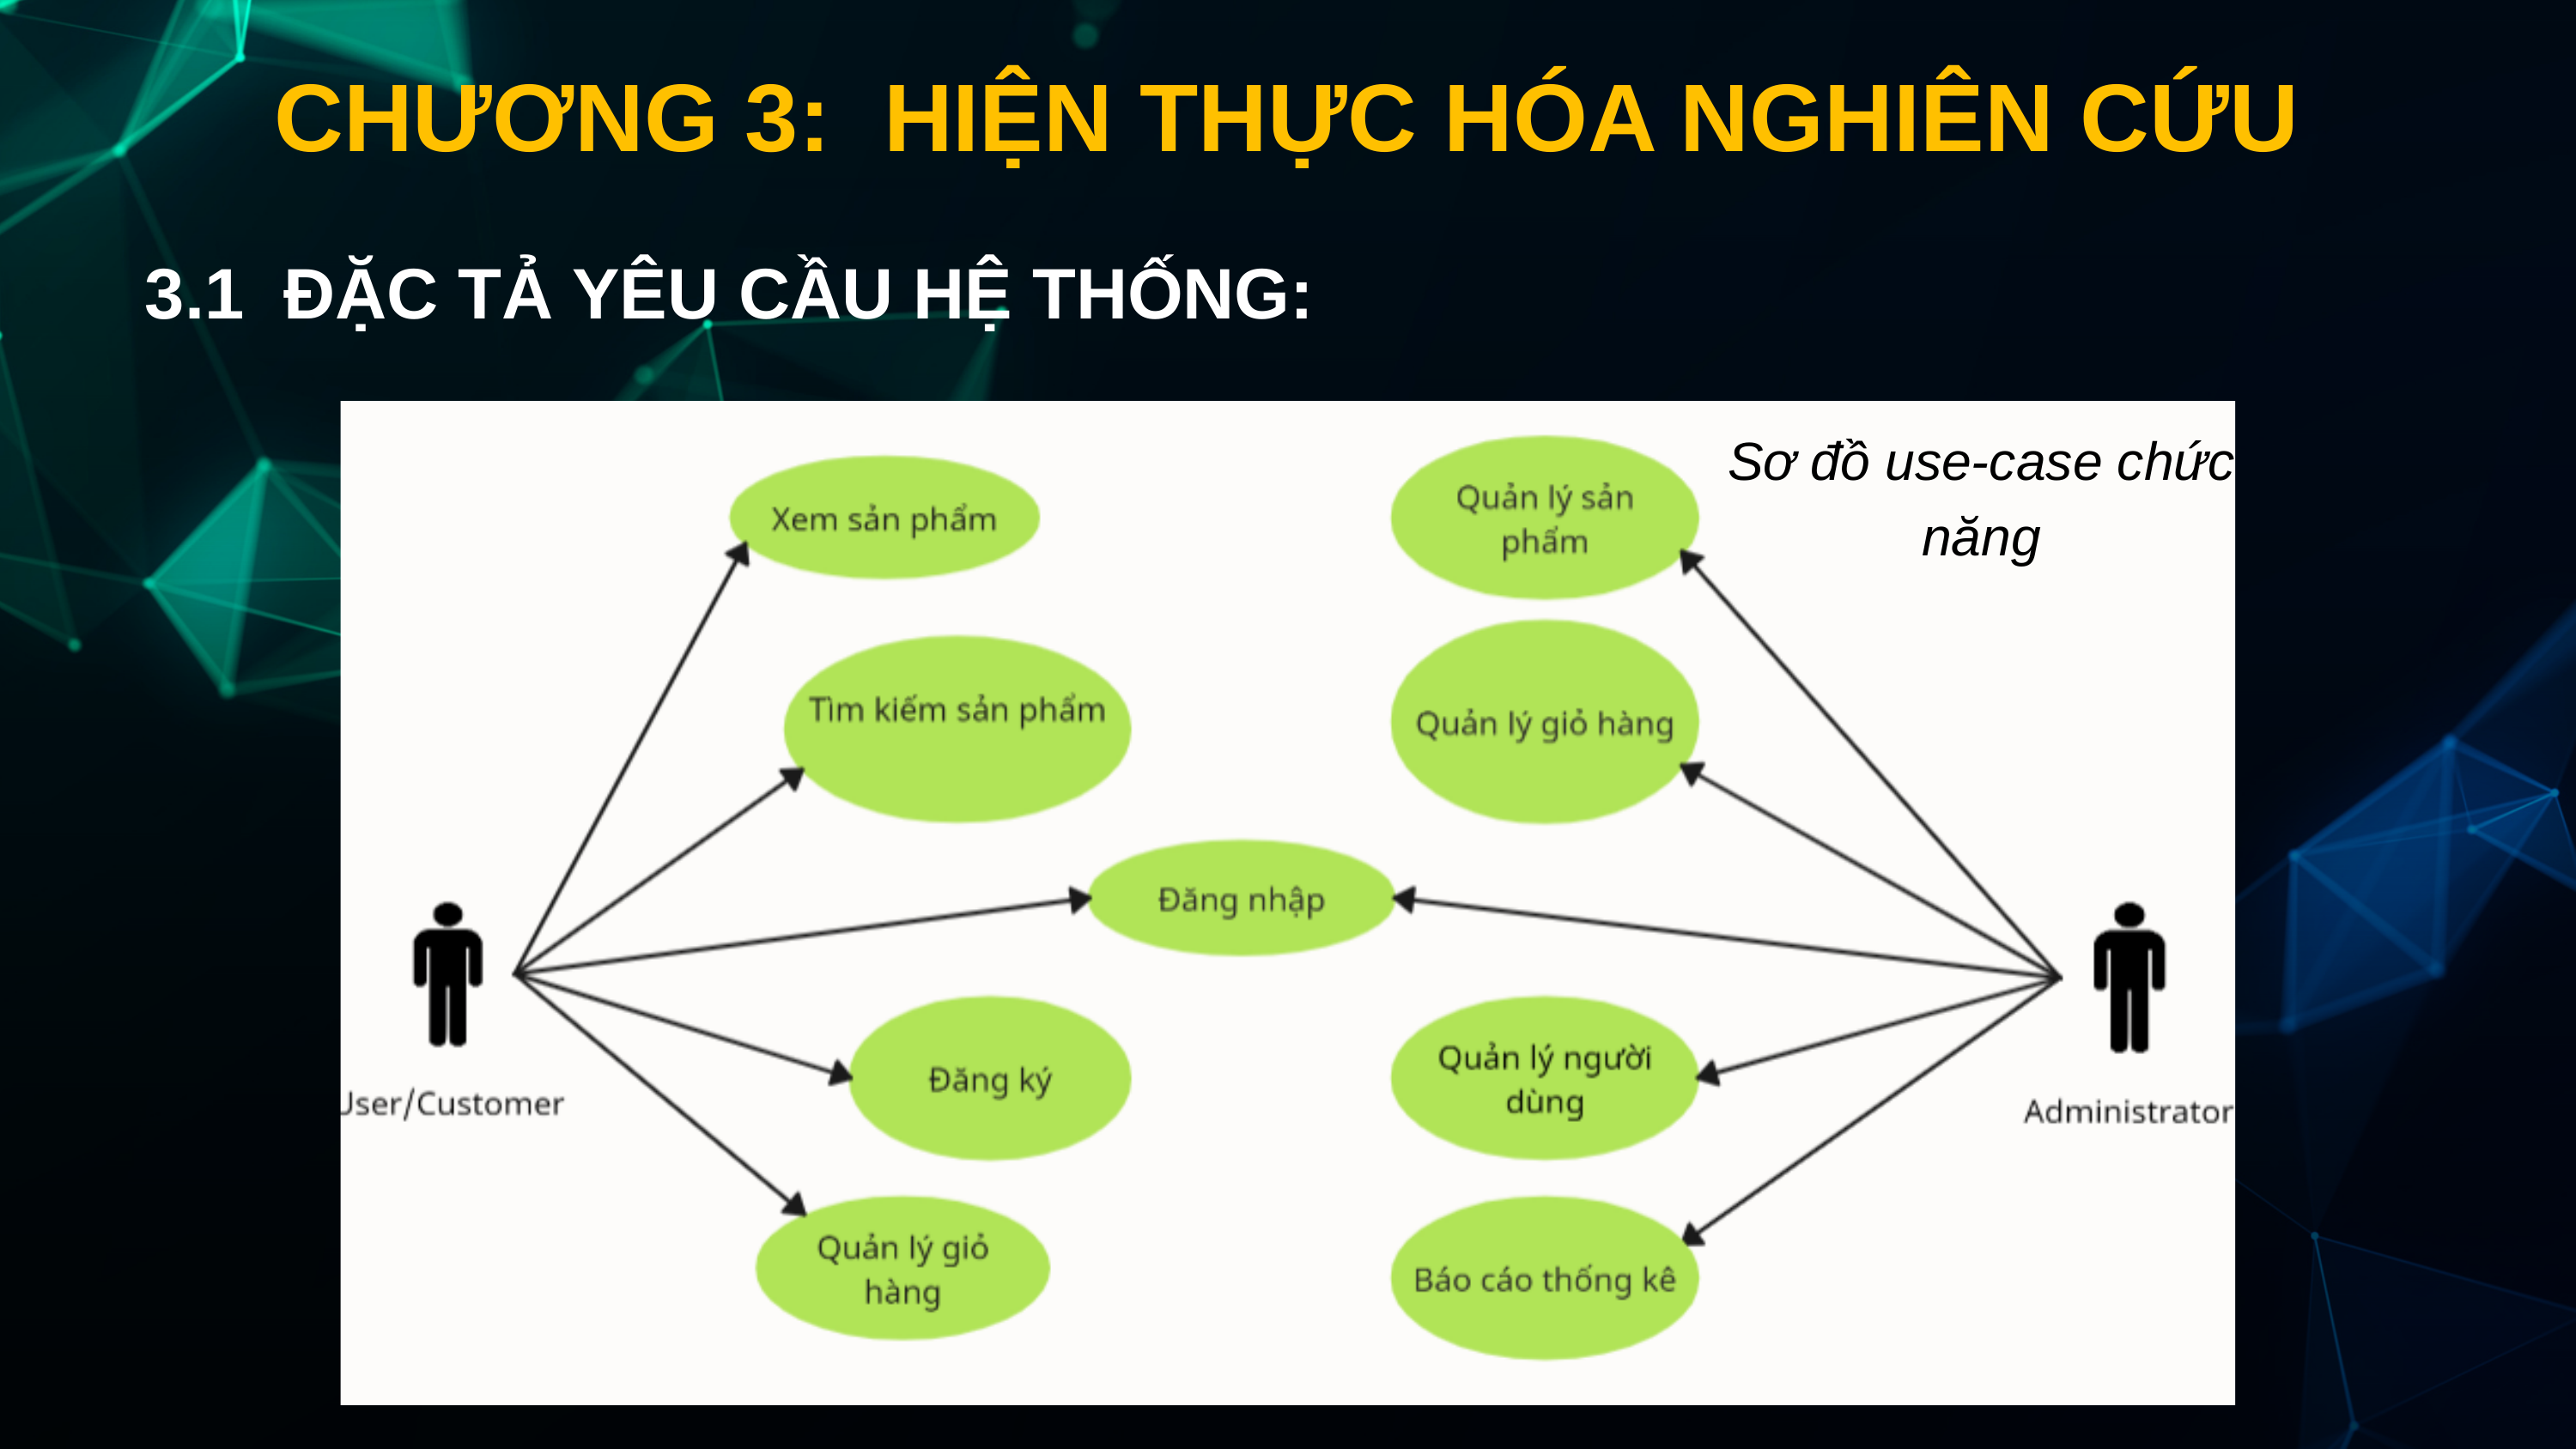

CHƯƠNG 3:  HIỆN THỰC HÓA NGHIÊN CỨU
3.1  ĐẶC TẢ YÊU CẦU HỆ THỐNG:

Sơ đồ use-case chức năng